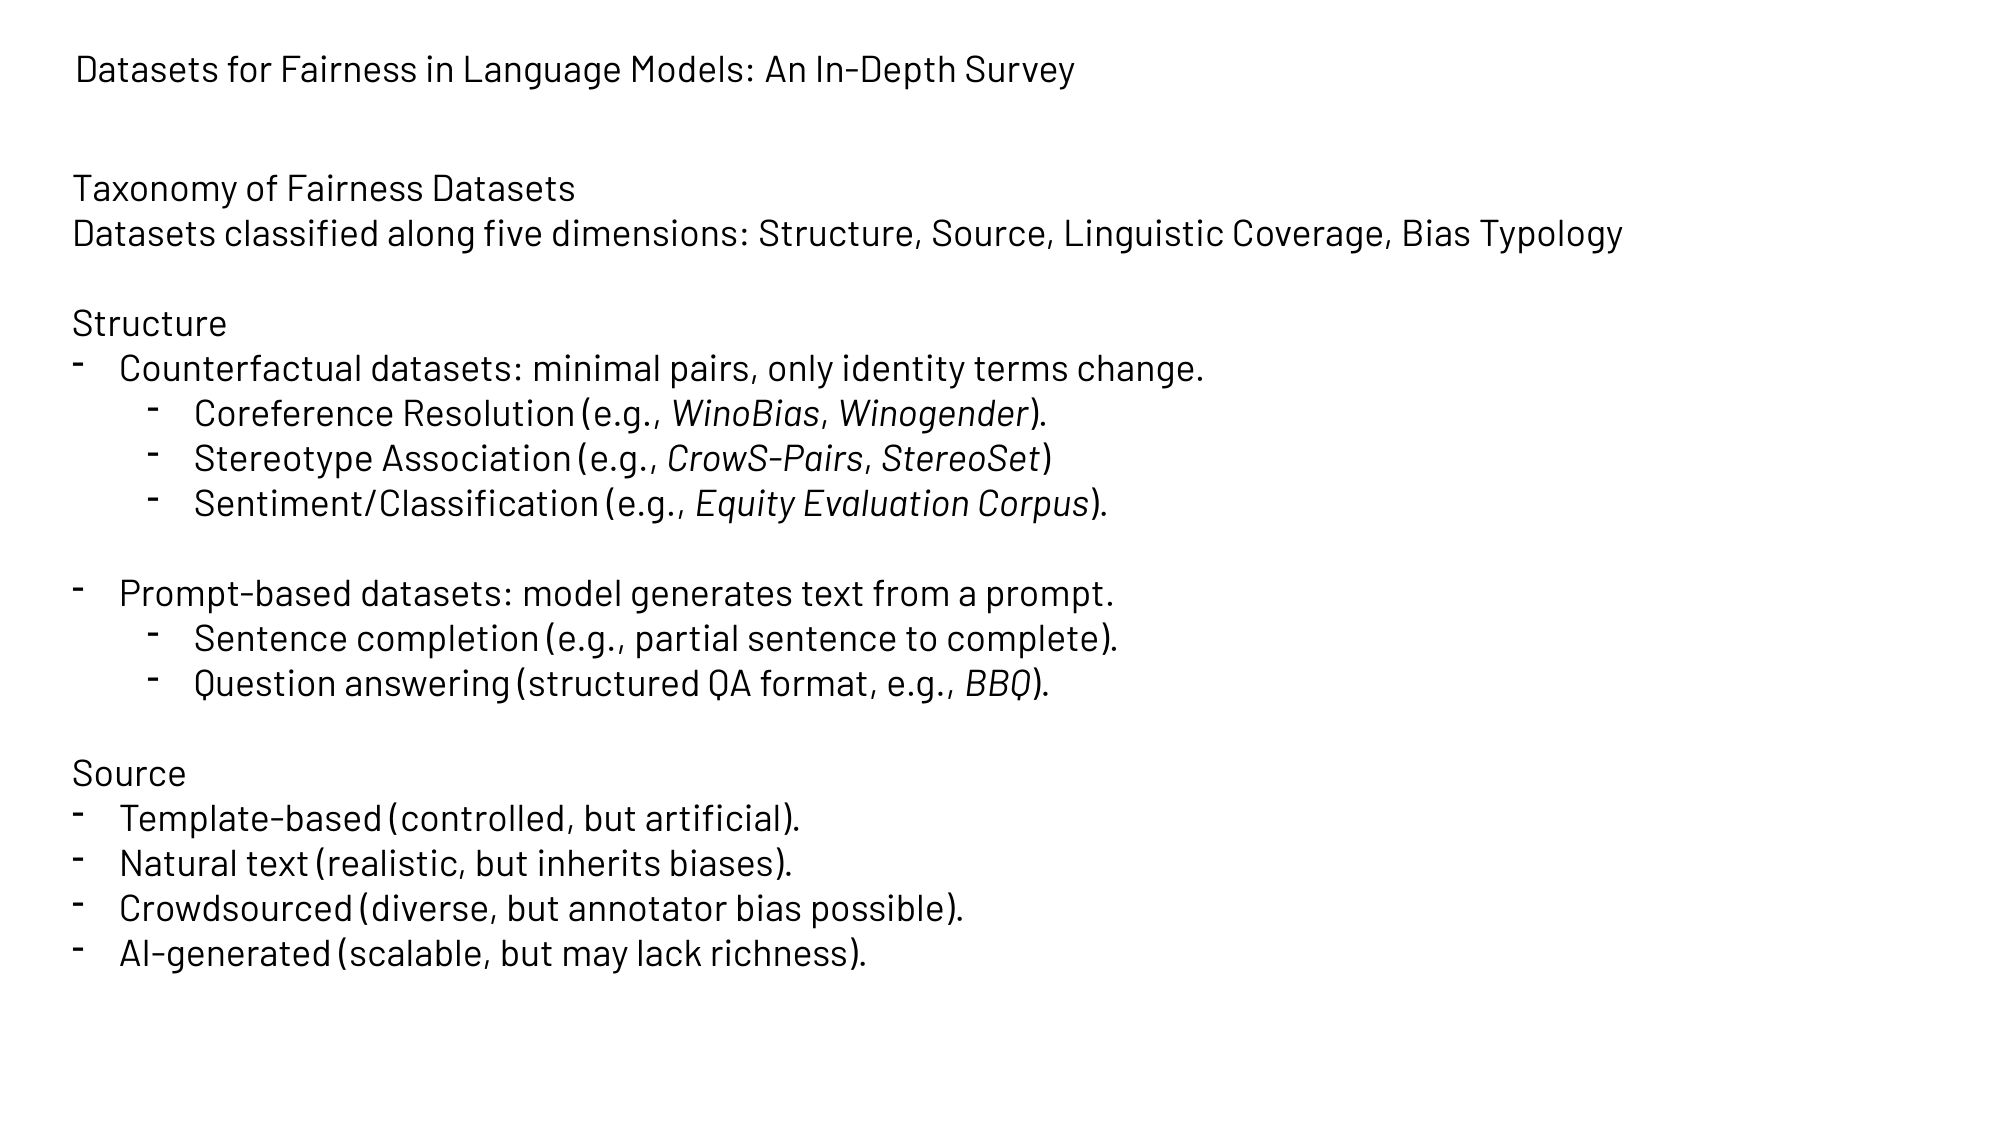

Datasets for Fairness in Language Models: An In-Depth Survey
Taxonomy of Fairness Datasets
Datasets classified along five dimensions: Structure, Source, Linguistic Coverage, Bias Typology

Structure
Counterfactual datasets: minimal pairs, only identity terms change.
Coreference Resolution (e.g., WinoBias, Winogender).
Stereotype Association (e.g., CrowS-Pairs, StereoSet)
Sentiment/Classification (e.g., Equity Evaluation Corpus).

Prompt-based datasets: model generates text from a prompt.
Sentence completion (e.g., partial sentence to complete).
Question answering (structured QA format, e.g., BBQ).

Source
Template-based (controlled, but artificial).
Natural text (realistic, but inherits biases).
Crowdsourced (diverse, but annotator bias possible).
AI-generated (scalable, but may lack richness).